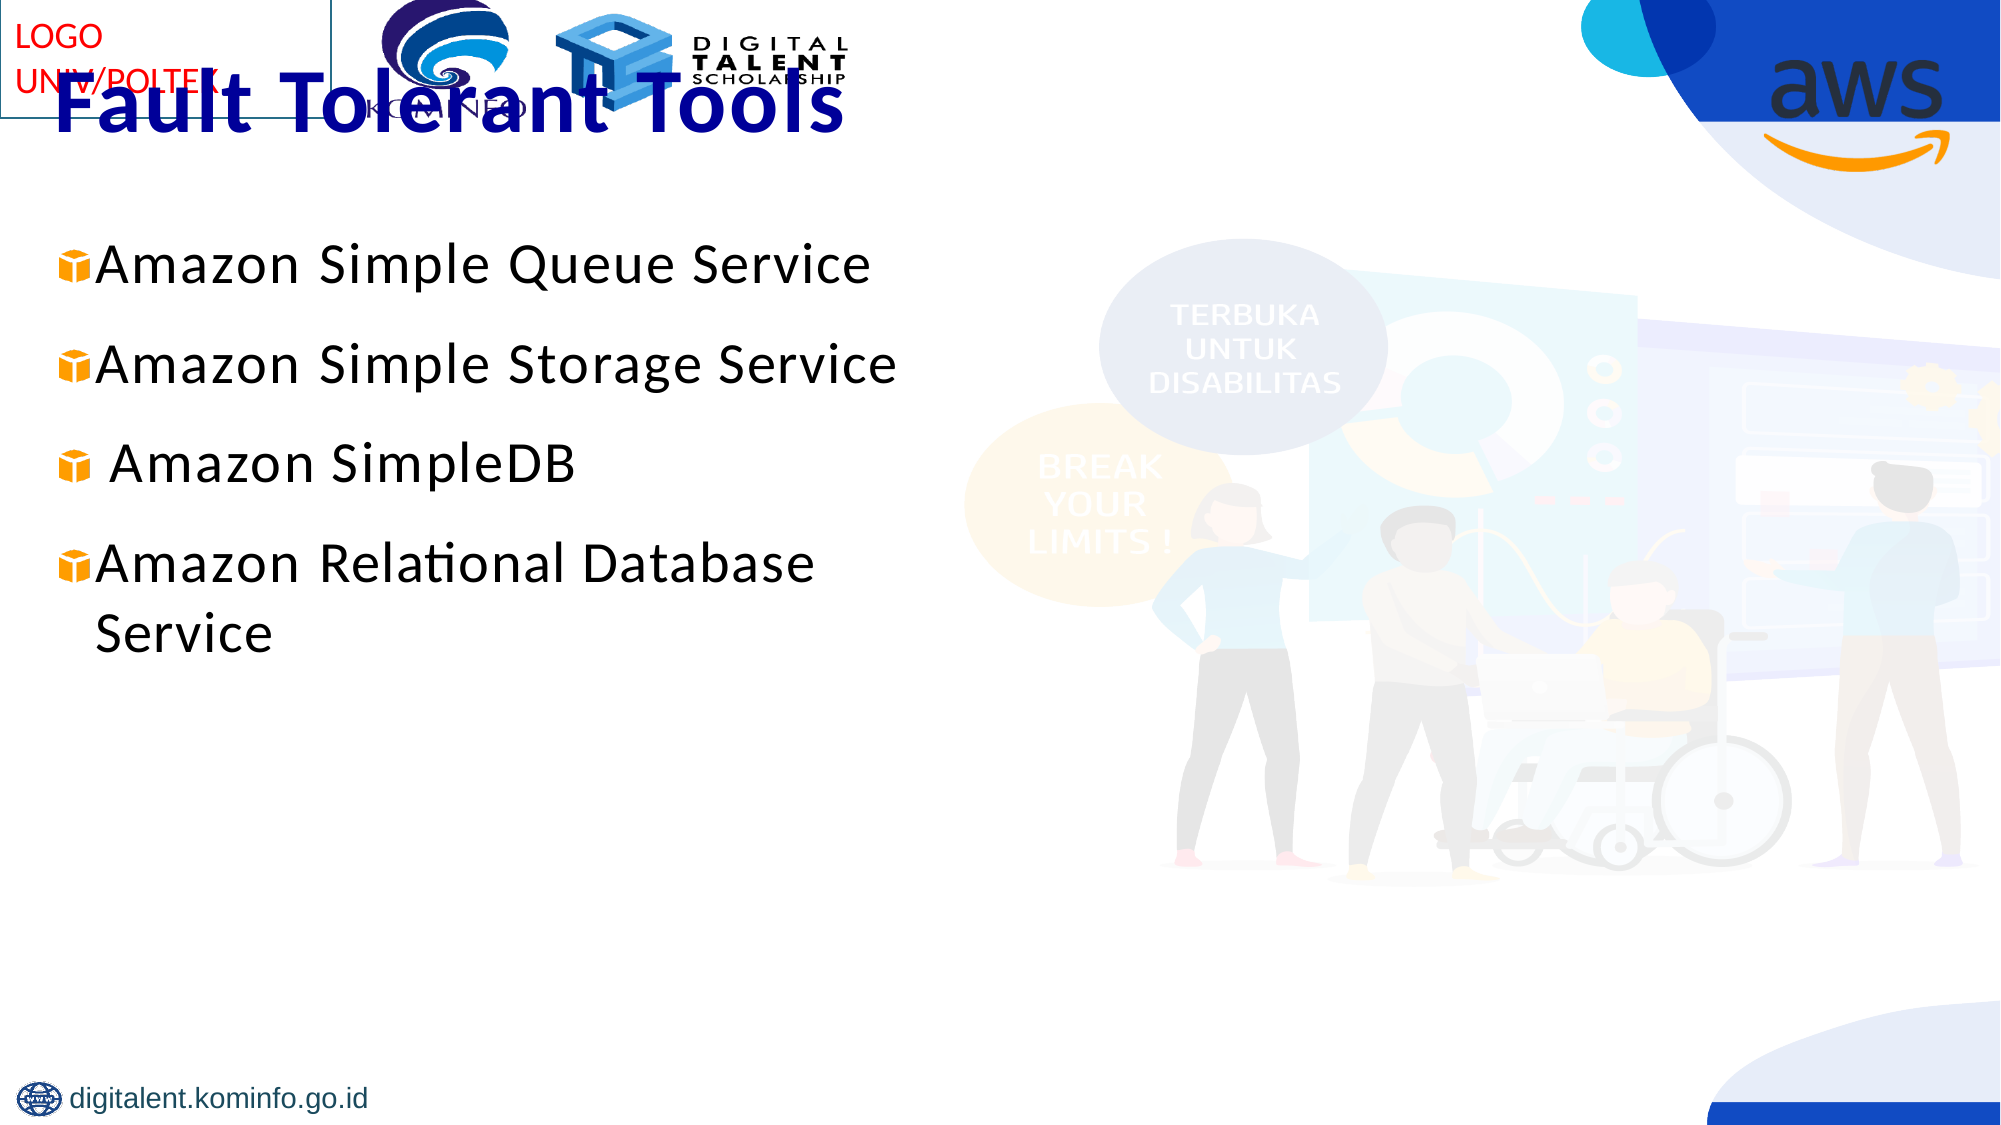

# Fault Tolerant Tools

Amazon Simple Queue Service  Amazon Simple Storage Service  Amazon SimpleDB
Amazon Relational Database Service